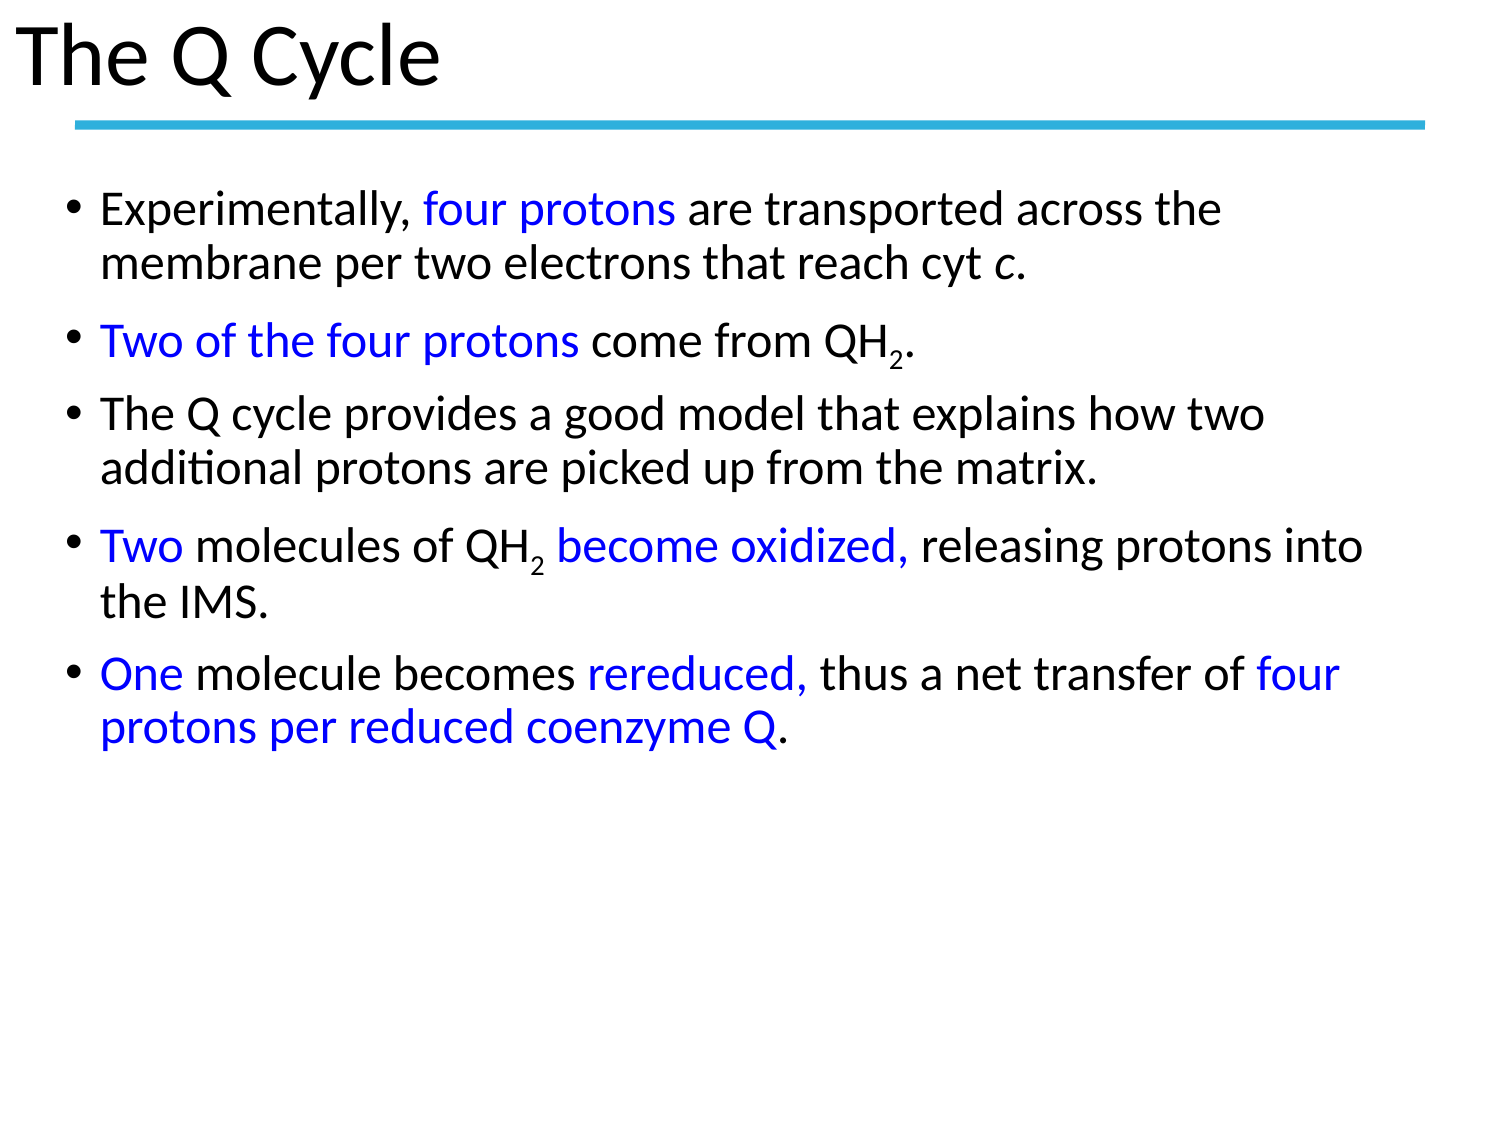

# The Q Cycle

Experimentally, four protons are transported across the membrane per two electrons that reach cyt c.
Two of the four protons come from QH2.
The Q cycle provides a good model that explains how two additional protons are picked up from the matrix.
Two molecules of QH2 become oxidized, releasing protons into the IMS.
One molecule becomes rereduced, thus a net transfer of four protons per reduced coenzyme Q.